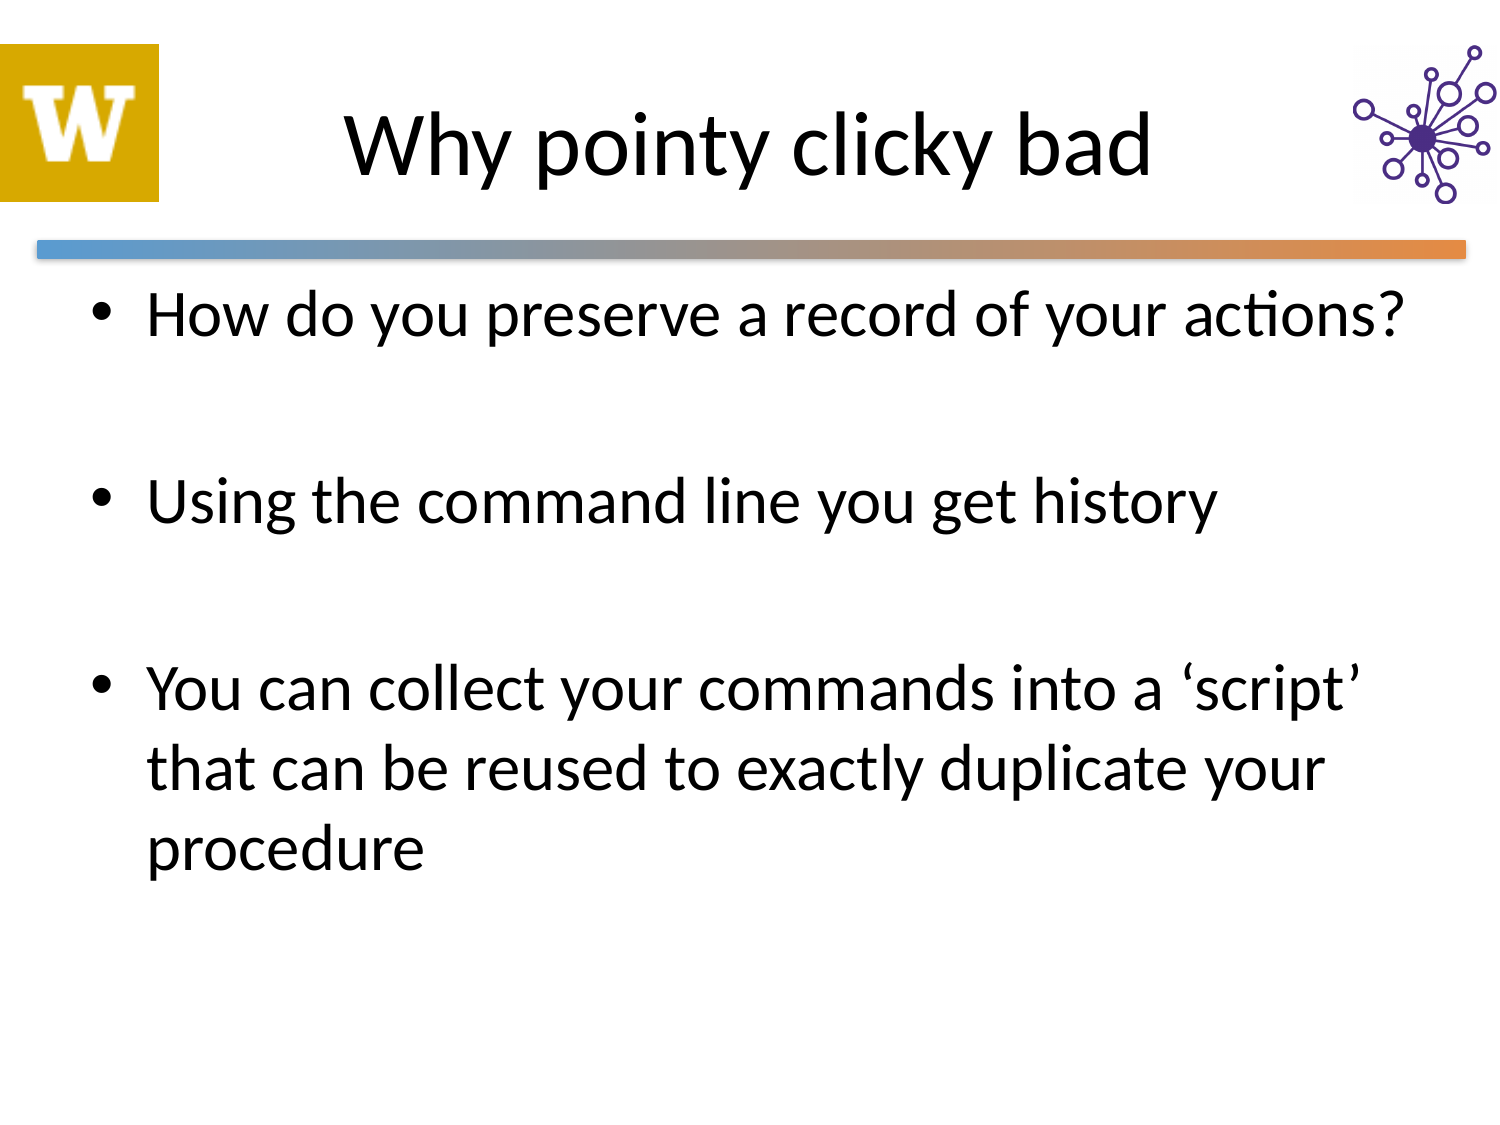

# Why pointy clicky bad
How do you preserve a record of your actions?

Using the command line you get history

You can collect your commands into a ‘script’ that can be reused to exactly duplicate your procedure